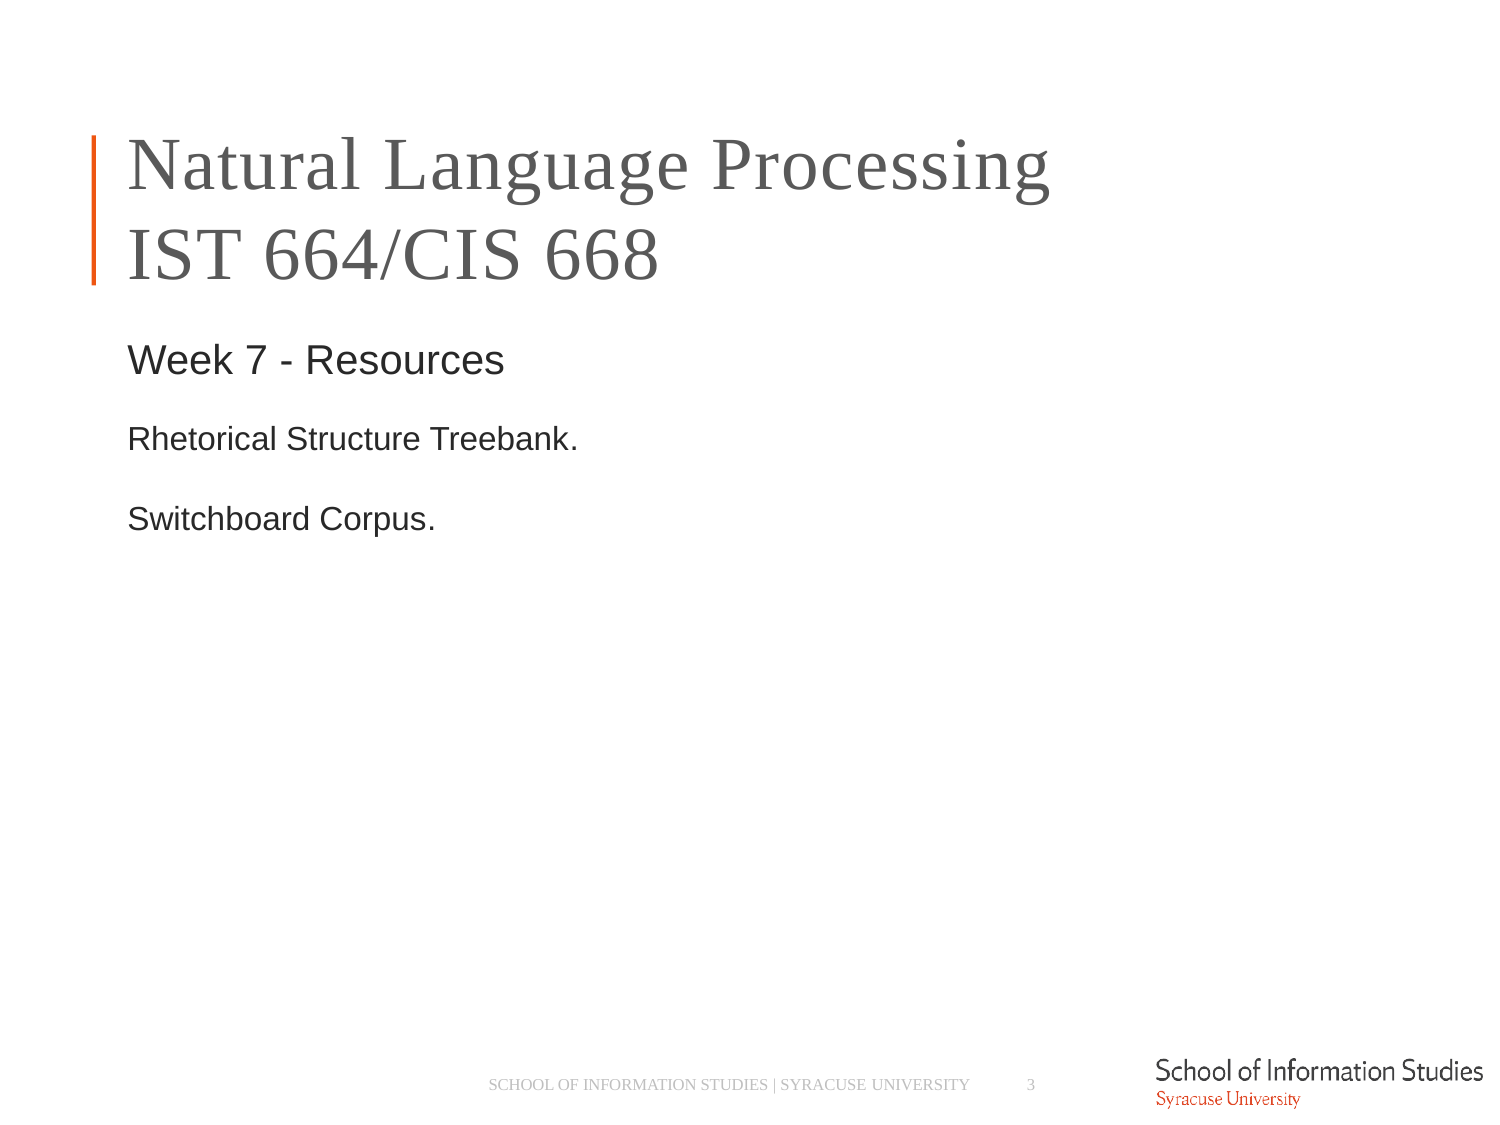

# Natural Language Processing IST 664/CIS 668
Week 7 - Resources

Rhetorical Structure Treebank.

Switchboard Corpus.
SCHOOL OF INFORMATION STUDIES | SYRACUSE UNIVERSITY
3